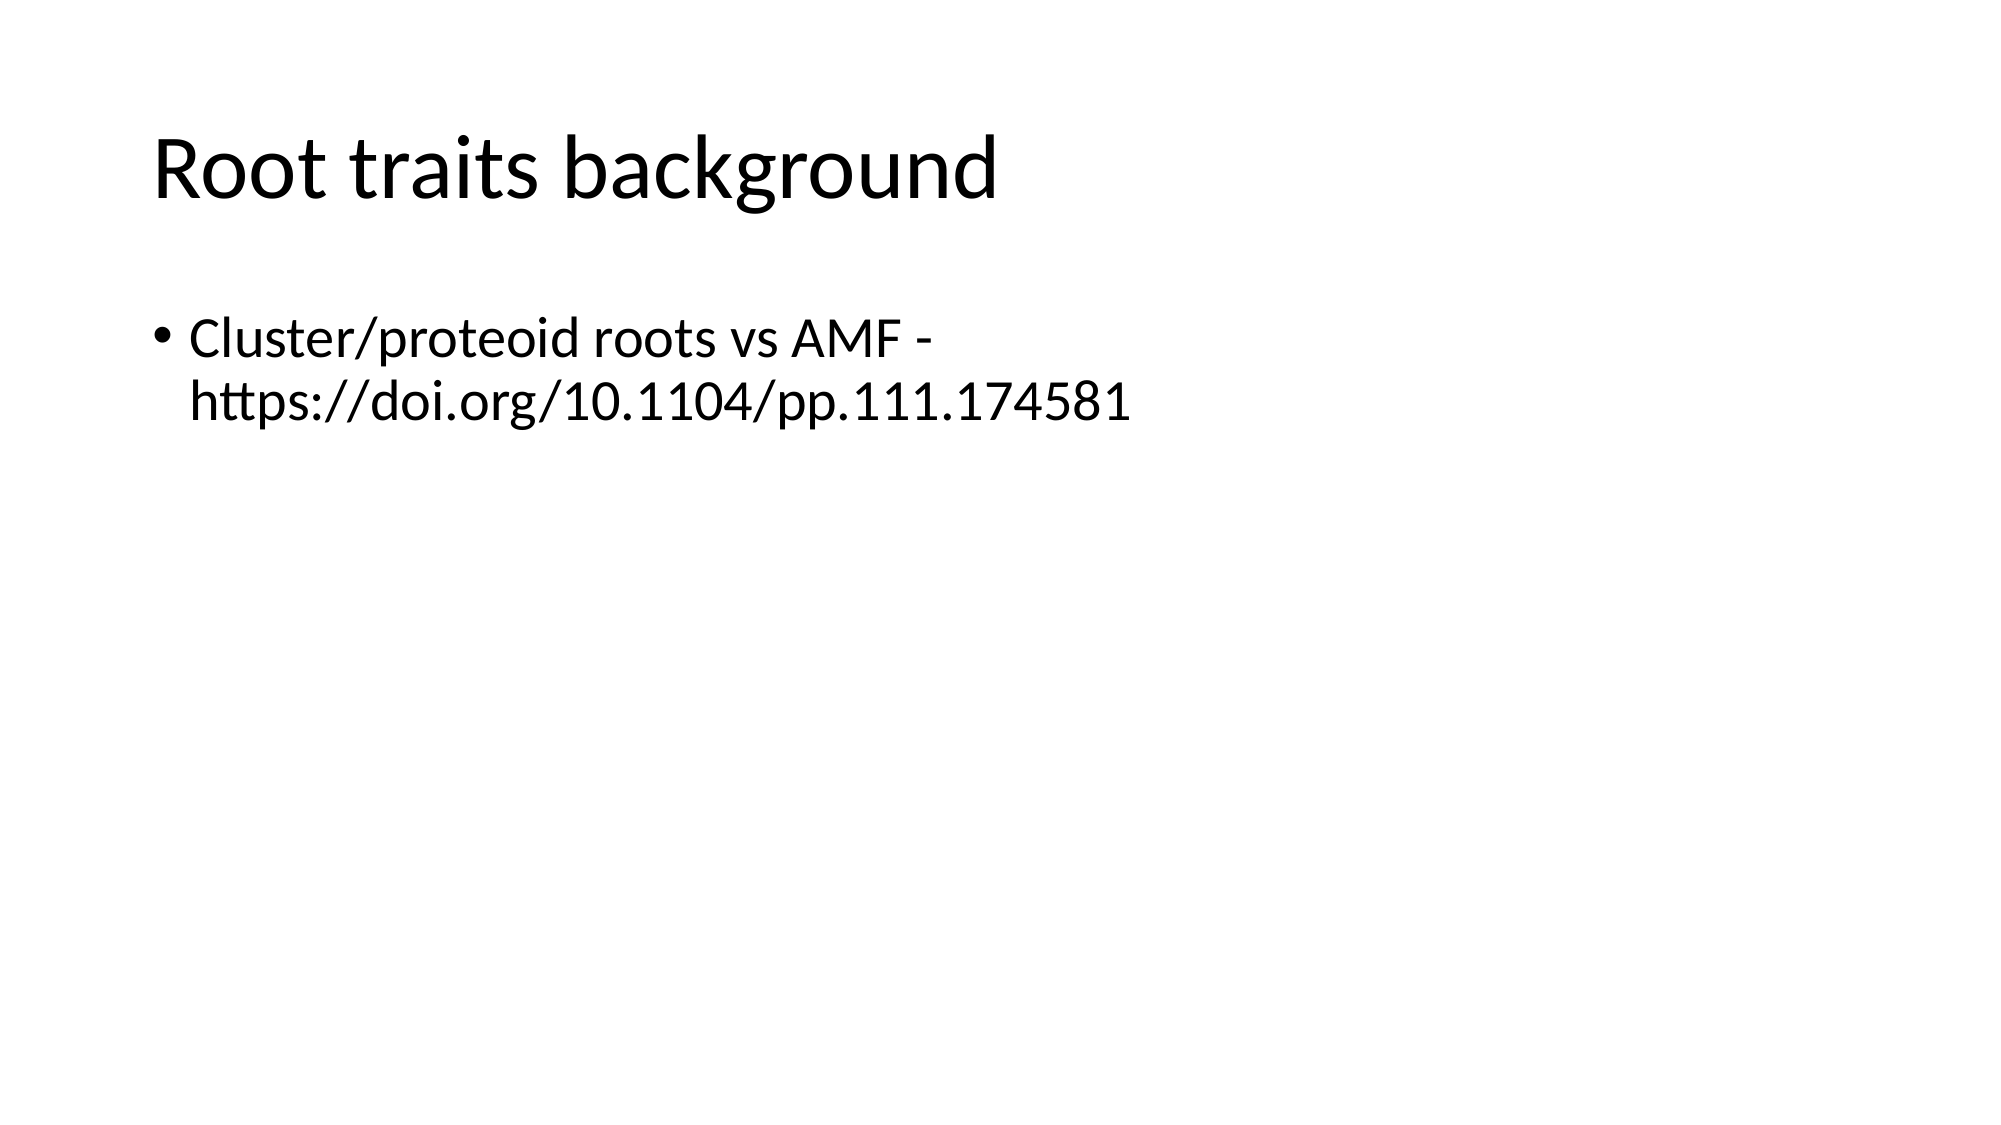

# Root traits background
Cluster/proteoid roots vs AMF - https://doi.org/10.1104/pp.111.174581